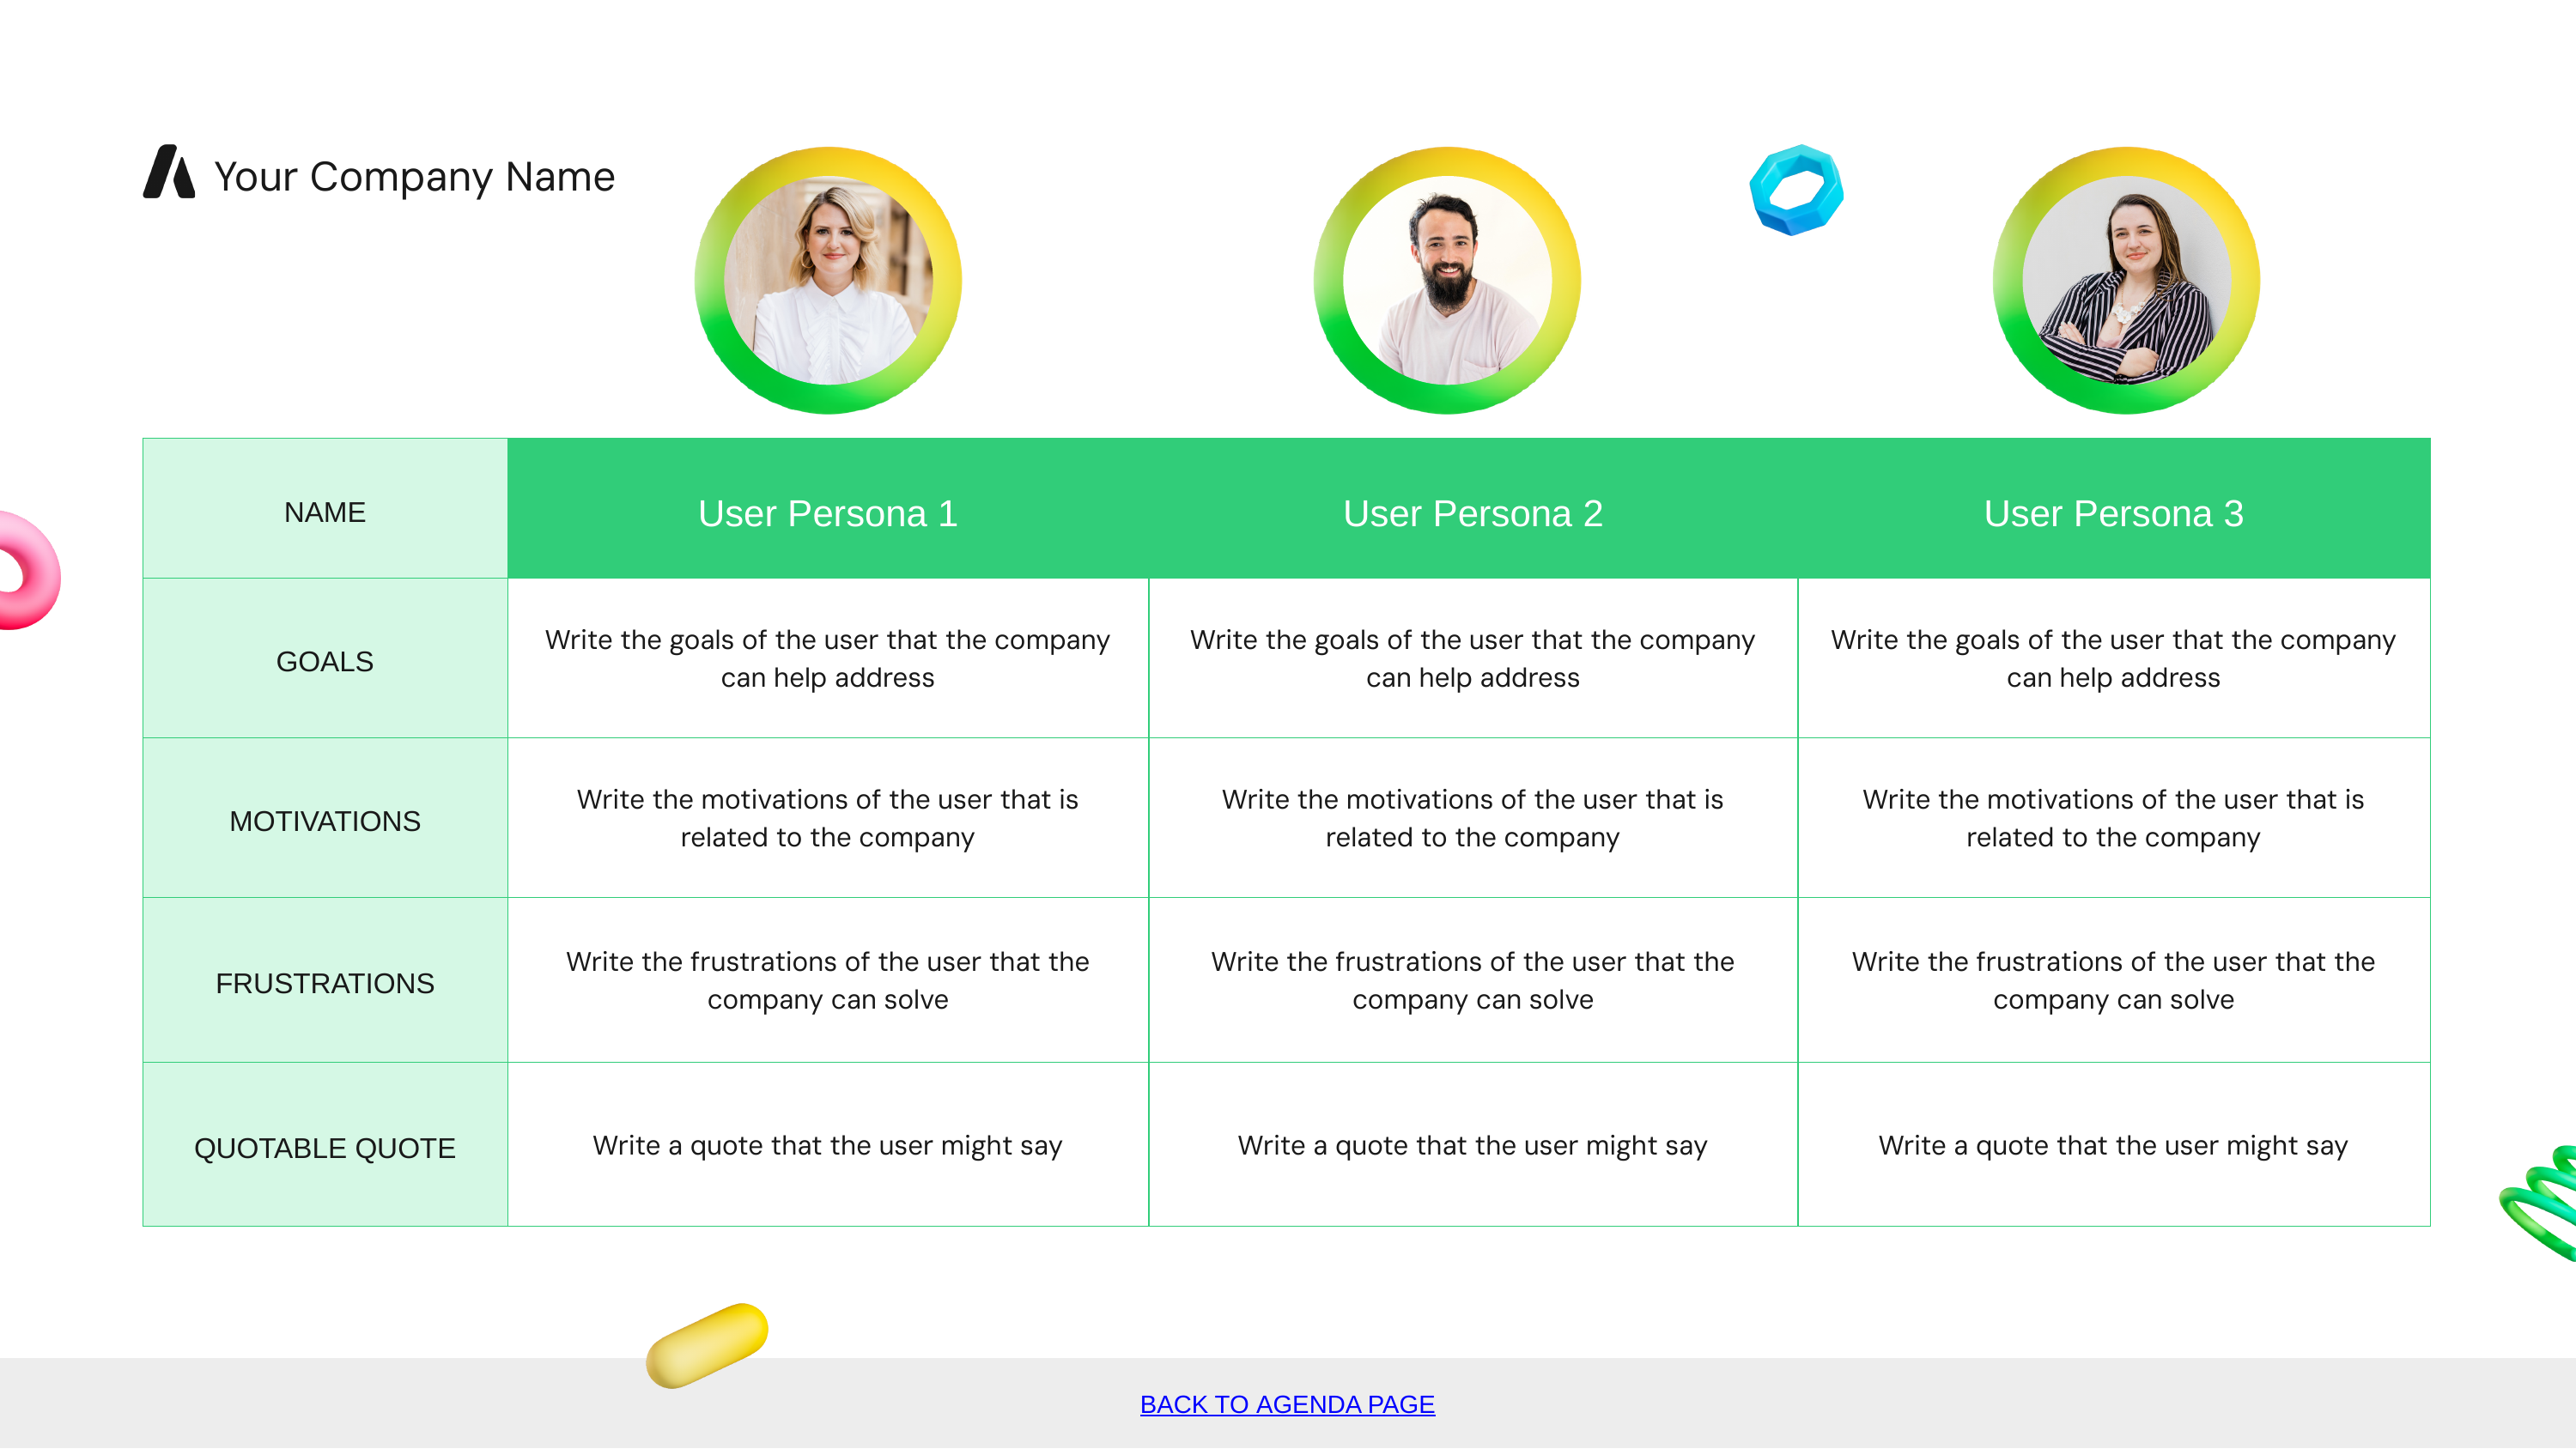

Your Company Name

| NAME | User Persona 1 | User Persona 2 | User Persona 3 |
| --- | --- | --- | --- |
| GOALS | Write the goals of the user that the company can help address | Write the goals of the user that the company can help address | Write the goals of the user that the company can help address |
| MOTIVATIONS | Write the motivations of the user that is related to the company | Write the motivations of the user that is related to the company | Write the motivations of the user that is related to the company |
| FRUSTRATIONS | Write the frustrations of the user that the company can solve | Write the frustrations of the user that the company can solve | Write the frustrations of the user that the company can solve |
| QUOTABLE QUOTE | Write a quote that the user might say | Write a quote that the user might say | Write a quote that the user might say |

BACK TO AGENDA PAGE